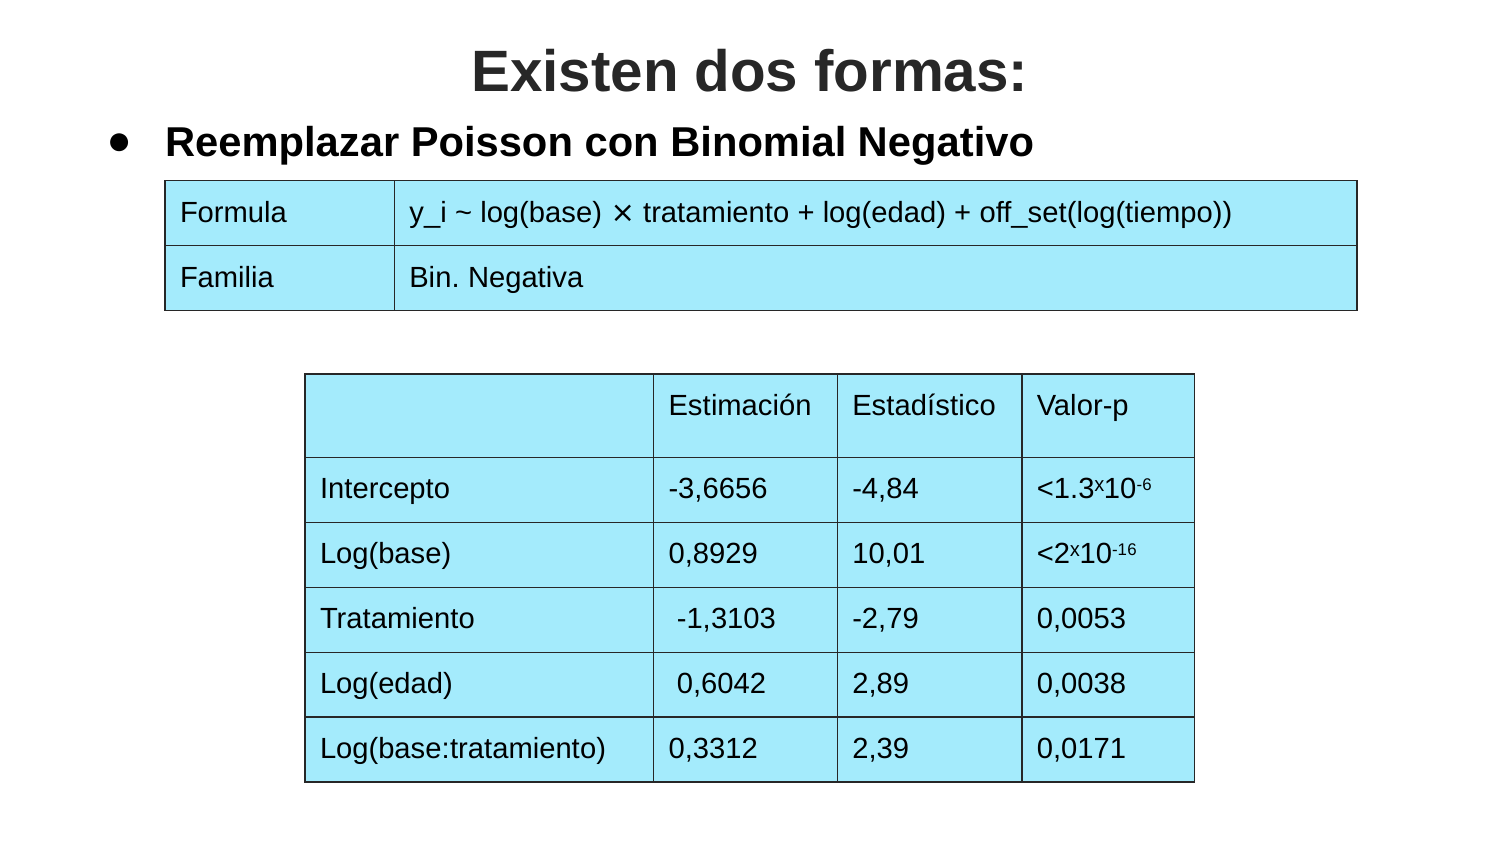

# Existen dos formas:

Reemplazar Poisson con Binomial Negativo
| Formula | y\_i ~ log(base) ⨯ tratamiento + log(edad) + off\_set(log(tiempo)) |
| --- | --- |
| Familia | Bin. Negativa |
|  | Estimación | Estadístico | Valor-p |
| --- | --- | --- | --- |
| Intercepto | -3,6656 | -4,84 | <1.3ˣ10-6 |
| Log(base) | 0,8929 | 10,01 | <2ˣ10-16 |
| Tratamiento | -1,3103 | -2,79 | 0,0053 |
| Log(edad) | 0,6042 | 2,89 | 0,0038 |
| Log(base:tratamiento) | 0,3312 | 2,39 | 0,0171 |